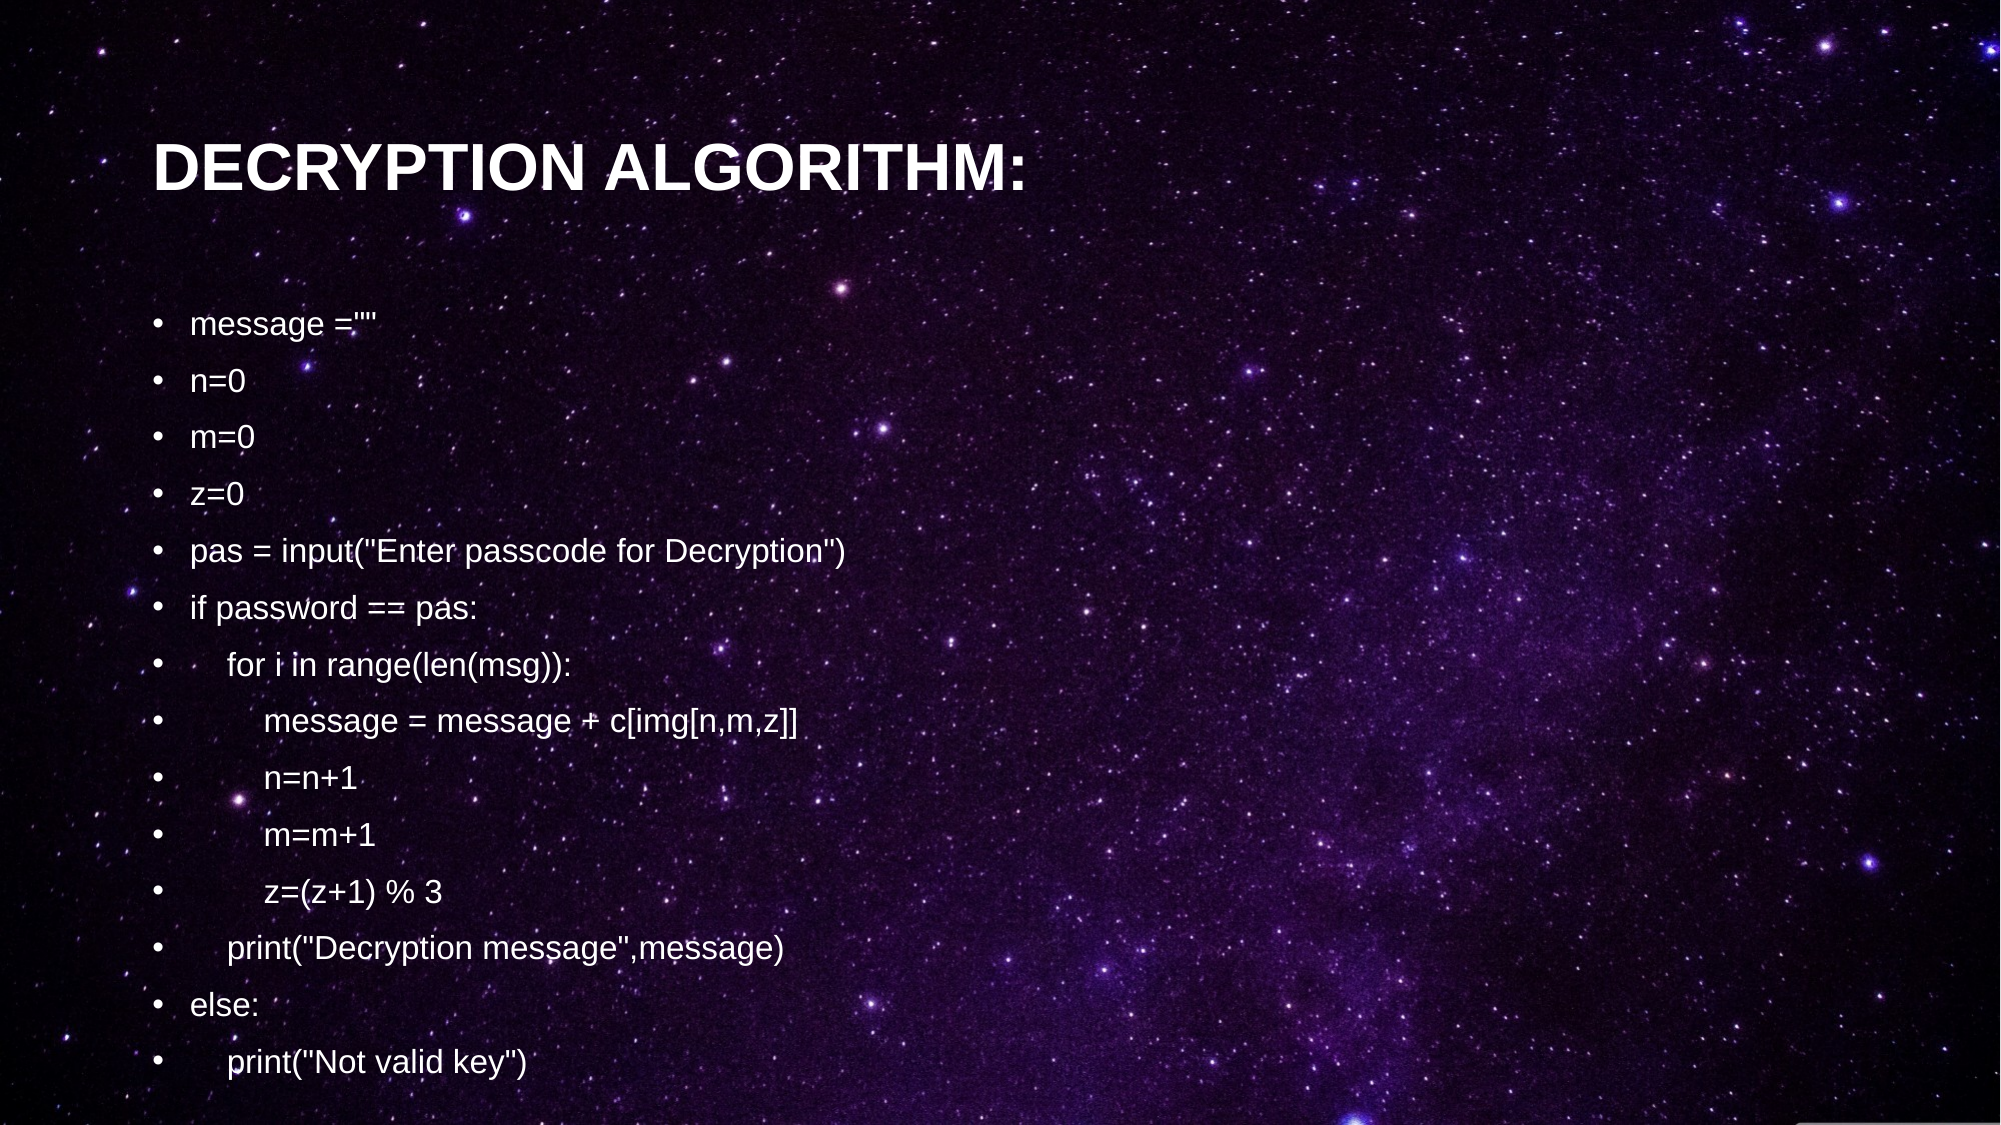

# Decryption algorithm:
message =""
n=0
m=0
z=0
pas = input("Enter passcode for Decryption")
if password == pas:
    for i in range(len(msg)):
        message = message + c[img[n,m,z]]
        n=n+1
        m=m+1
        z=(z+1) % 3
    print("Decryption message",message)
else:
    print("Not valid key")